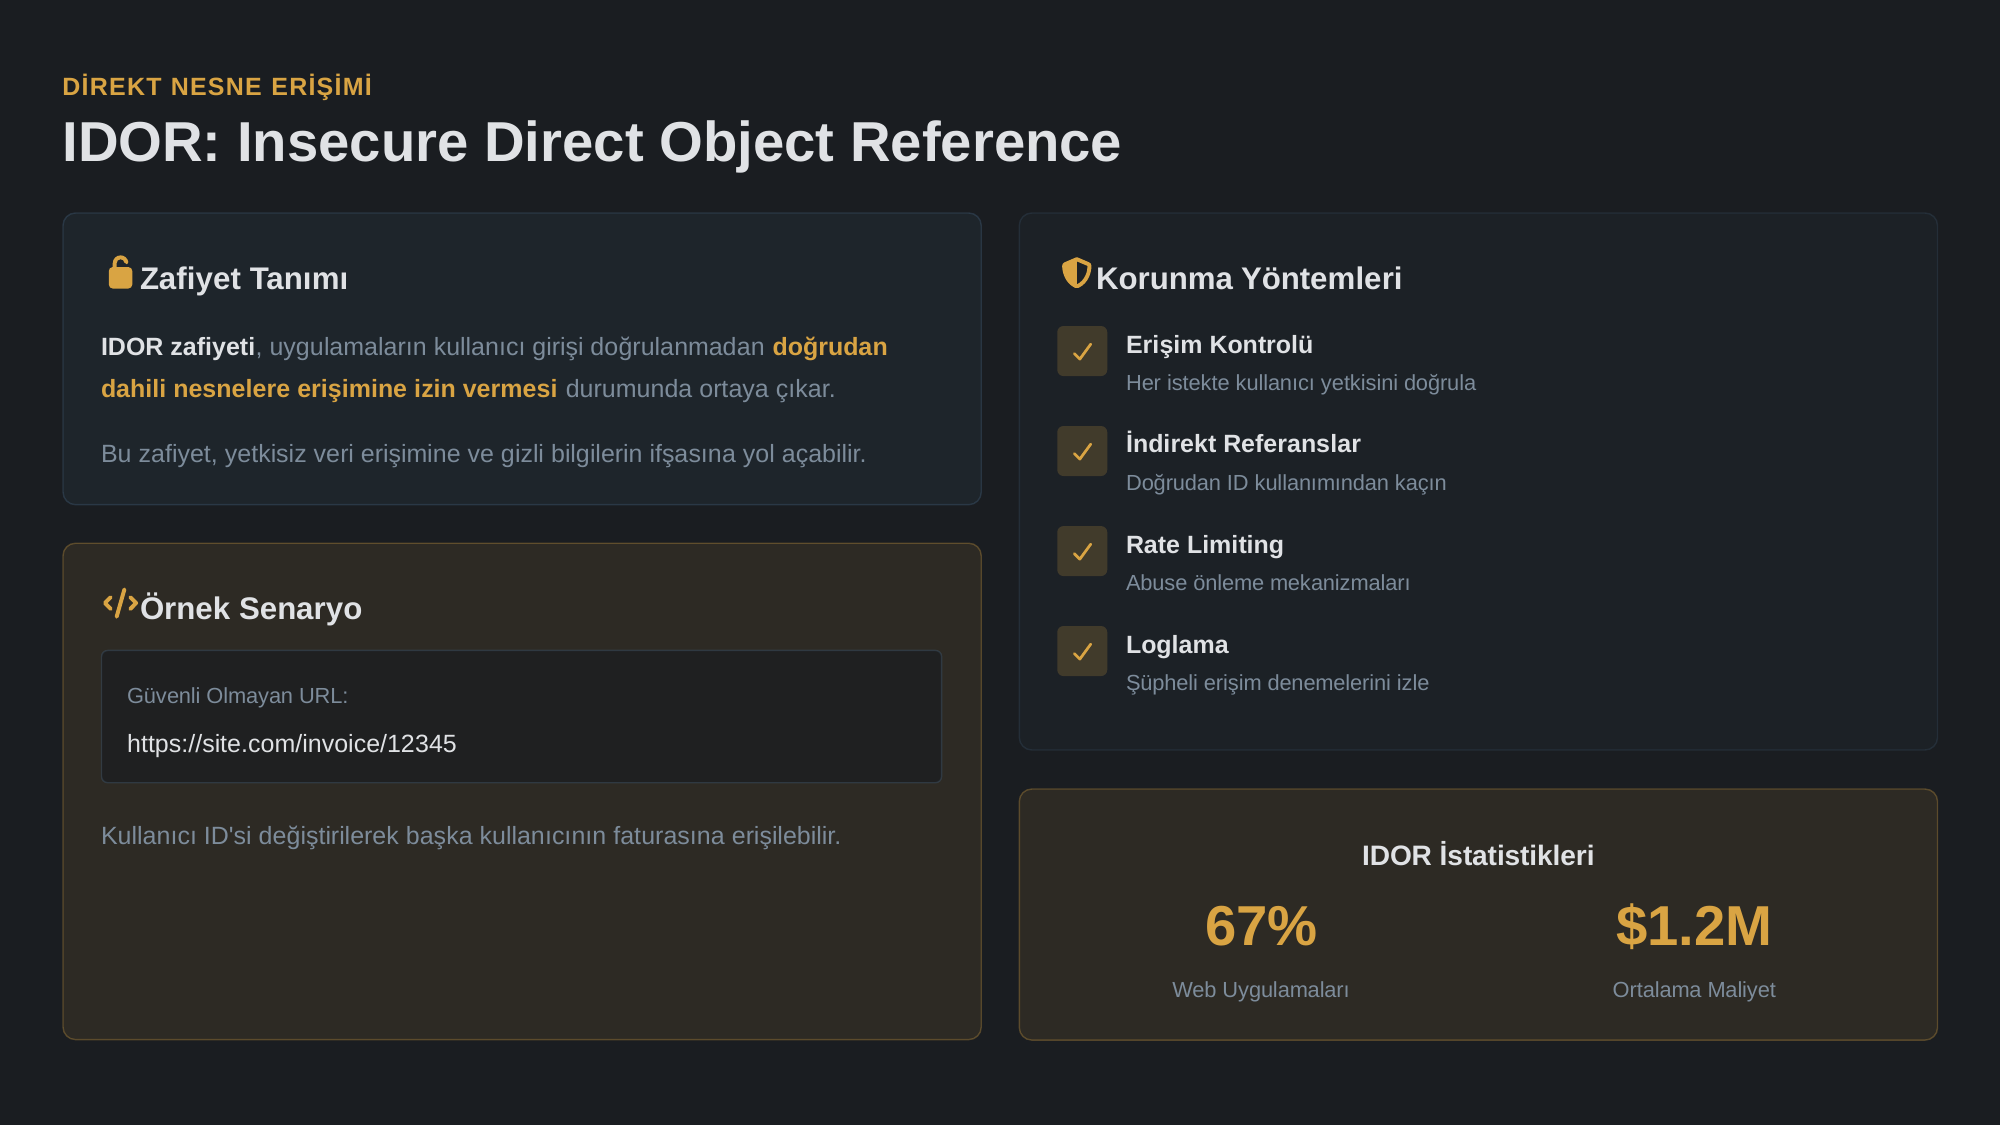

DİREKT NESNE ERİŞİMİ
IDOR: Insecure Direct Object Reference

Zafiyet Tanımı
Korunma Yöntemleri

IDOR zafiyeti, uygulamaların kullanıcı girişi doğrulanmadan doğrudan dahili nesnelere erişimine izin vermesi durumunda ortaya çıkar.
Erişim Kontrolü

Her istekte kullanıcı yetkisini doğrula
İndirekt Referanslar
Bu zafiyet, yetkisiz veri erişimine ve gizli bilgilerin ifşasına yol açabilir.

Doğrudan ID kullanımından kaçın
Rate Limiting

Abuse önleme mekanizmaları
Örnek Senaryo

Loglama

Şüpheli erişim denemelerini izle
Güvenli Olmayan URL:
https://site.com/invoice/12345

Kullanıcı ID'si değiştirilerek başka kullanıcının faturasına erişilebilir.
IDOR İstatistikleri
67%
$1.2M
Web Uygulamaları
Ortalama Maliyet